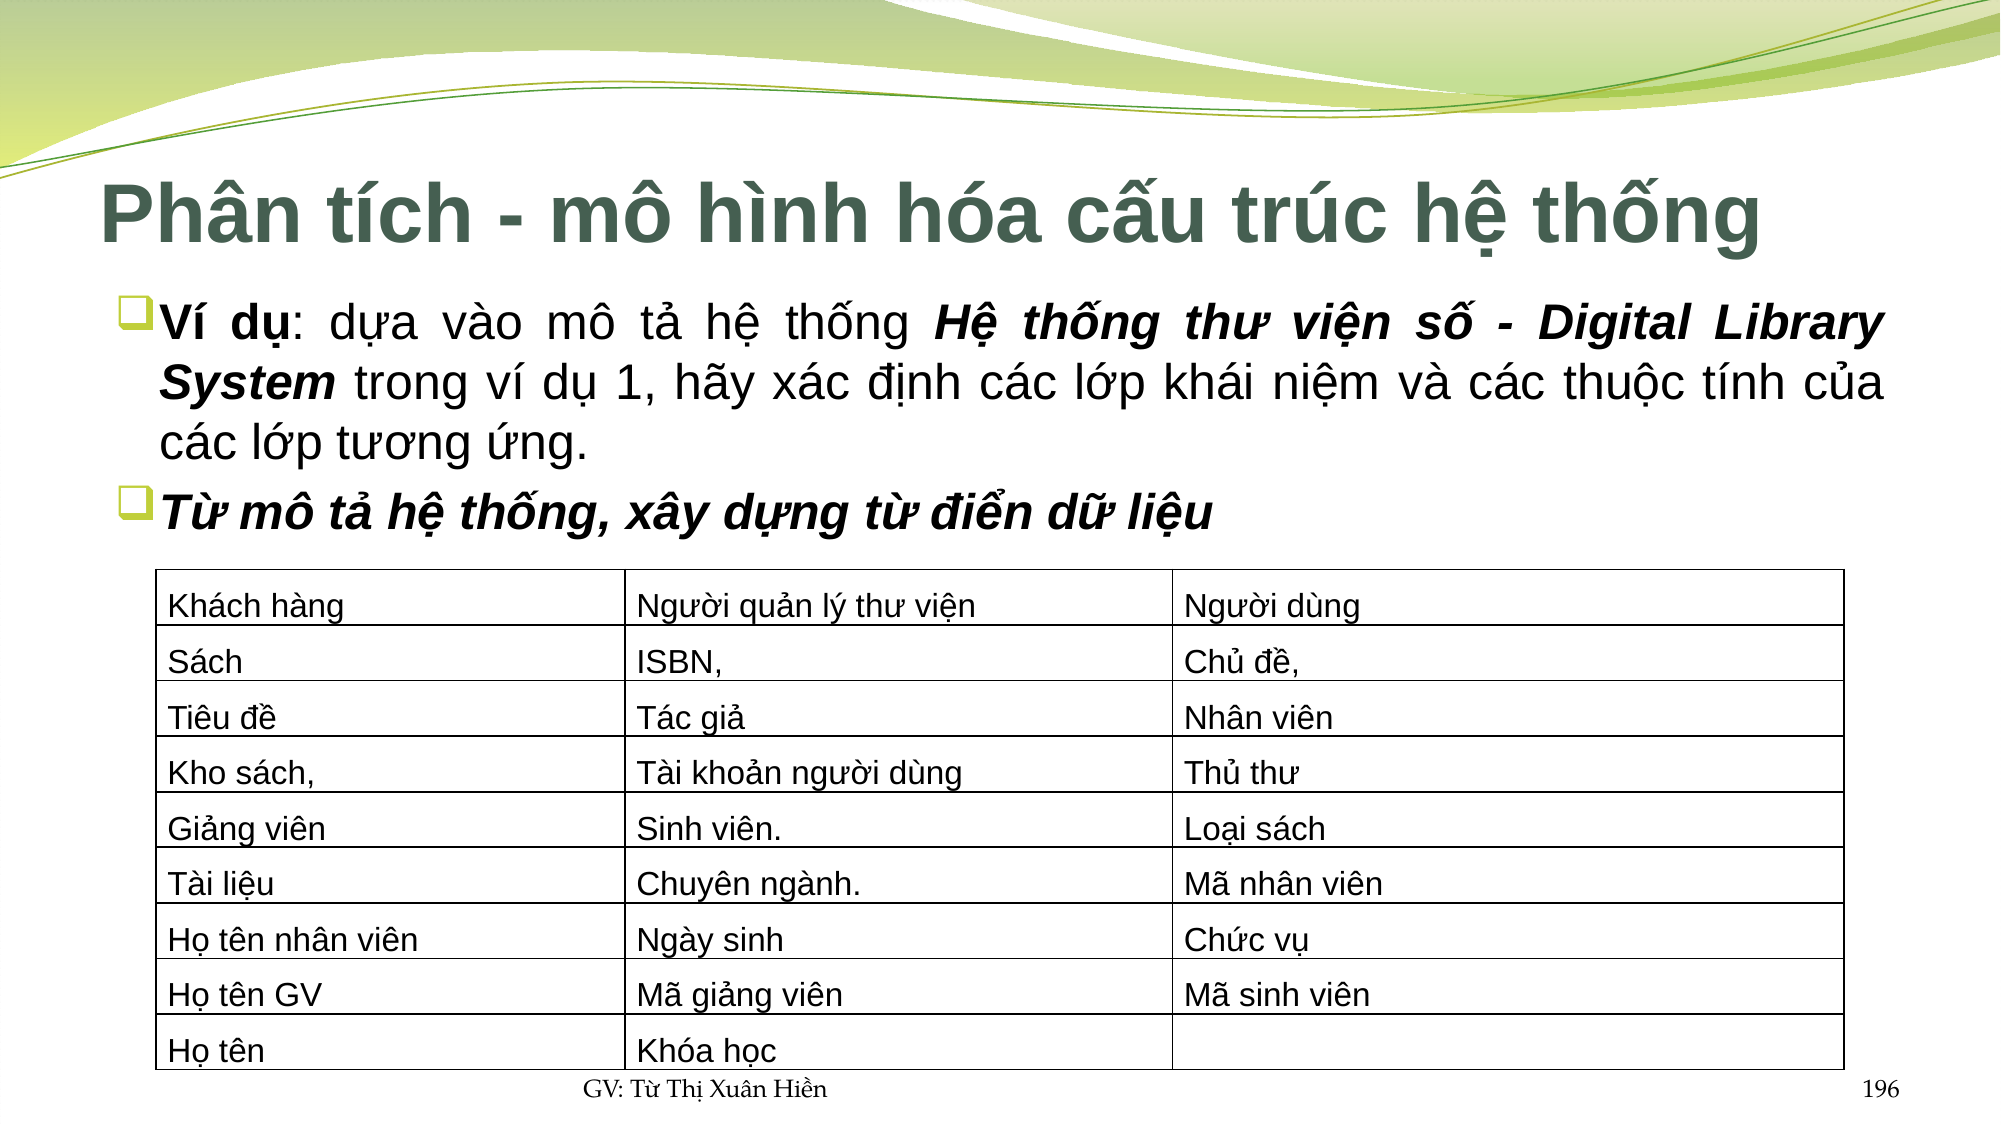

# Phân tích - mô hình hóa cấu trúc hệ thống
Ví dụ: dựa vào mô tả hệ thống Hệ thống thư viện số - Digital Library System trong ví dụ 1, hãy xác định các lớp khái niệm và các thuộc tính của các lớp tương ứng.
Từ mô tả hệ thống, xây dựng từ điển dữ liệu
| Khách hàng | Người quản lý thư viện | Người dùng |
| --- | --- | --- |
| Sách | ISBN, | Chủ đề, |
| Tiêu đề | Tác giả | Nhân viên |
| Kho sách, | Tài khoản người dùng | Thủ thư |
| Giảng viên | Sinh viên. | Loại sách |
| Tài liệu | Chuyên ngành. | Mã nhân viên |
| Họ tên nhân viên | Ngày sinh | Chức vụ |
| Họ tên GV | Mã giảng viên | Mã sinh viên |
| Họ tên | Khóa học |  |
GV: Từ Thị Xuân Hiền
196